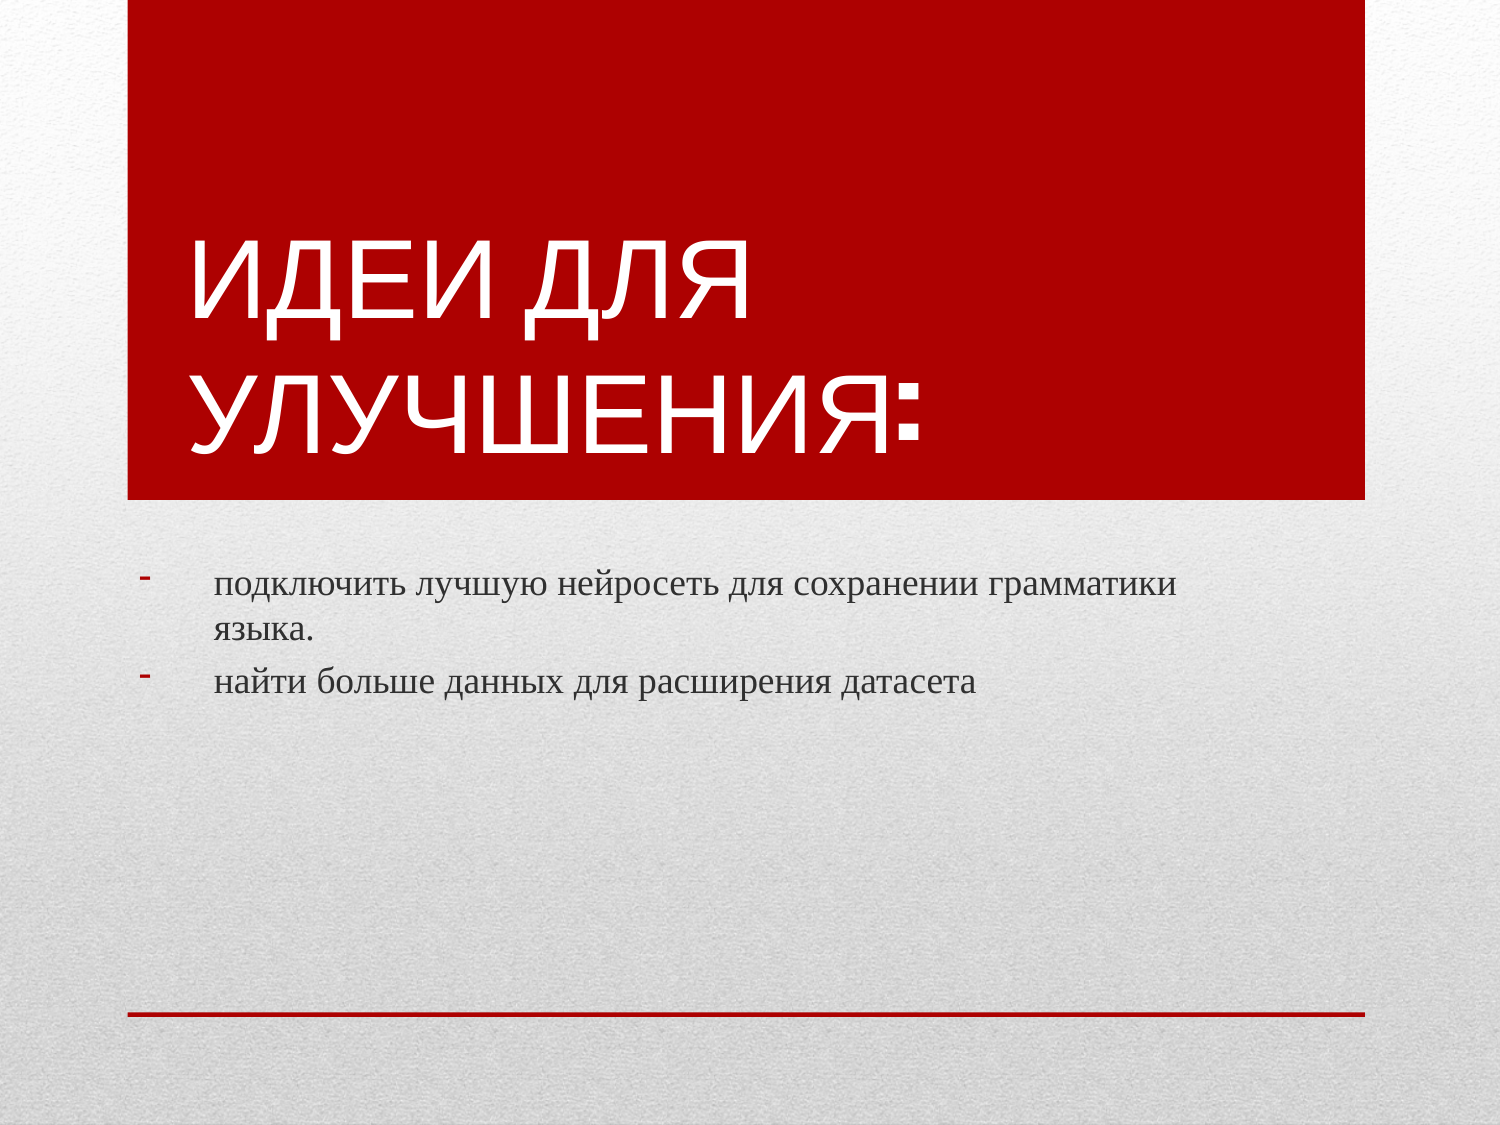

# Идеи для улучшения:
подключить лучшую нейросеть для сохранении грамматики языка.
найти больше данных для расширения датасета